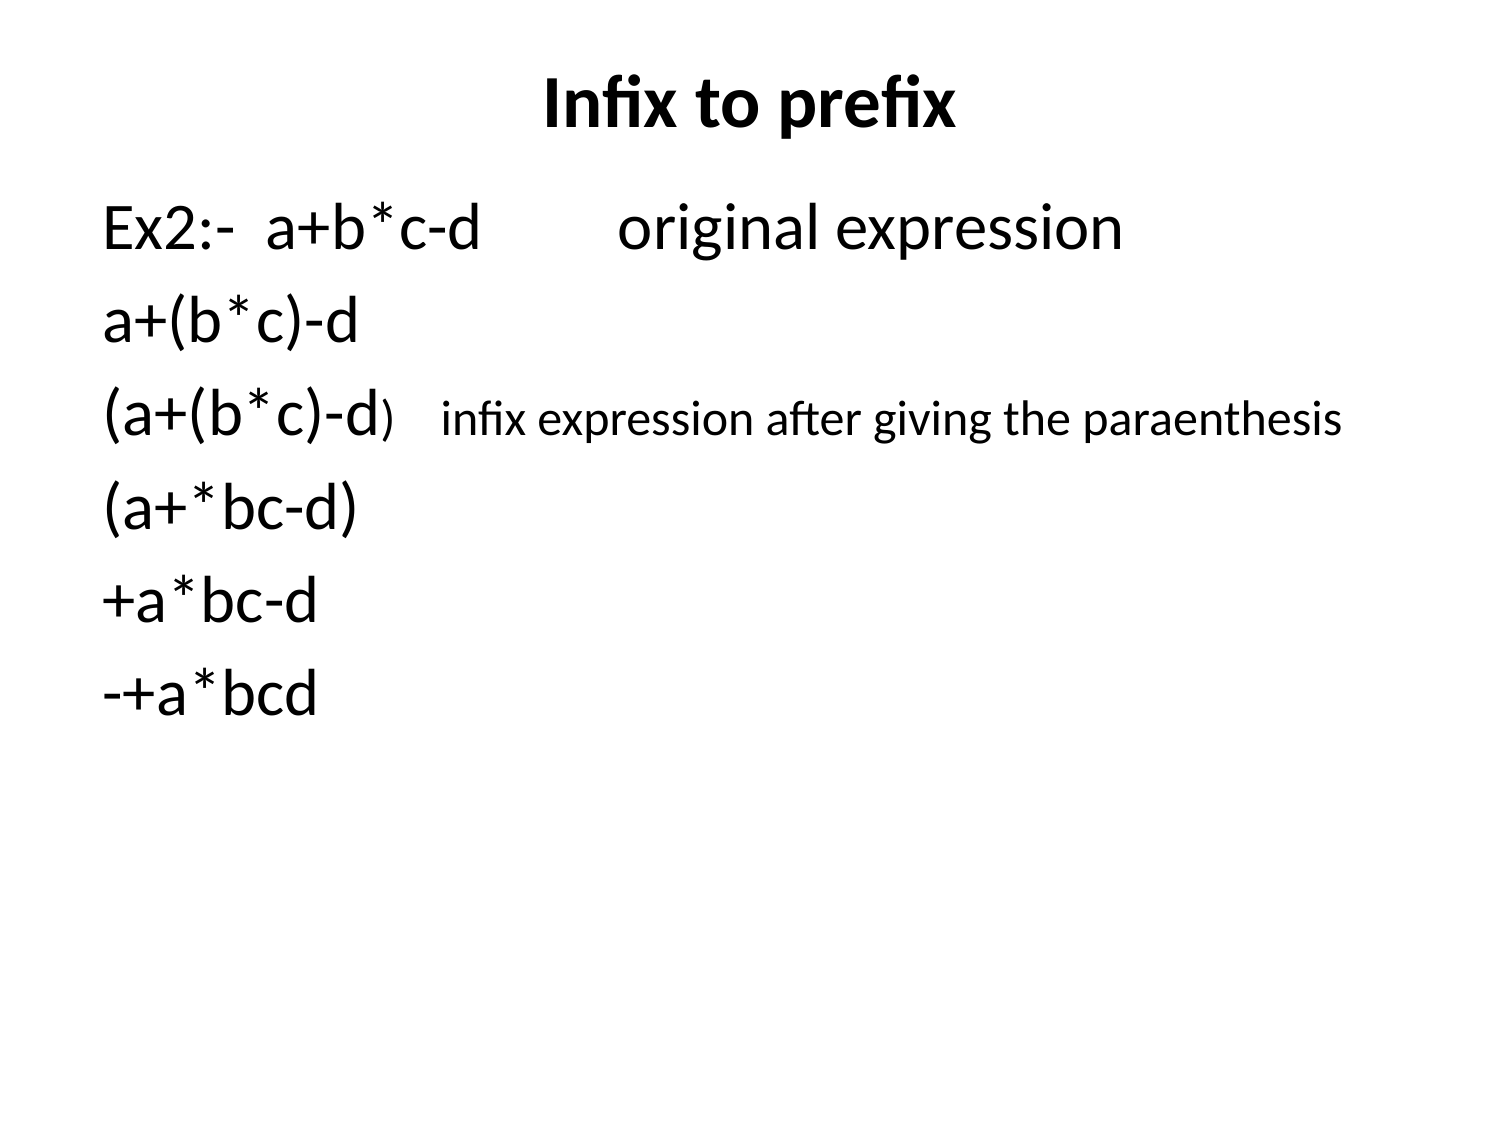

# Infix to prefix
Ex2:-  a+b*c-d         original expression
a+(b*c)-d
(a+(b*c)-d)    infix expression after giving the paraenthesis
(a+*bc-d)
+a*bc-d
-+a*bcd